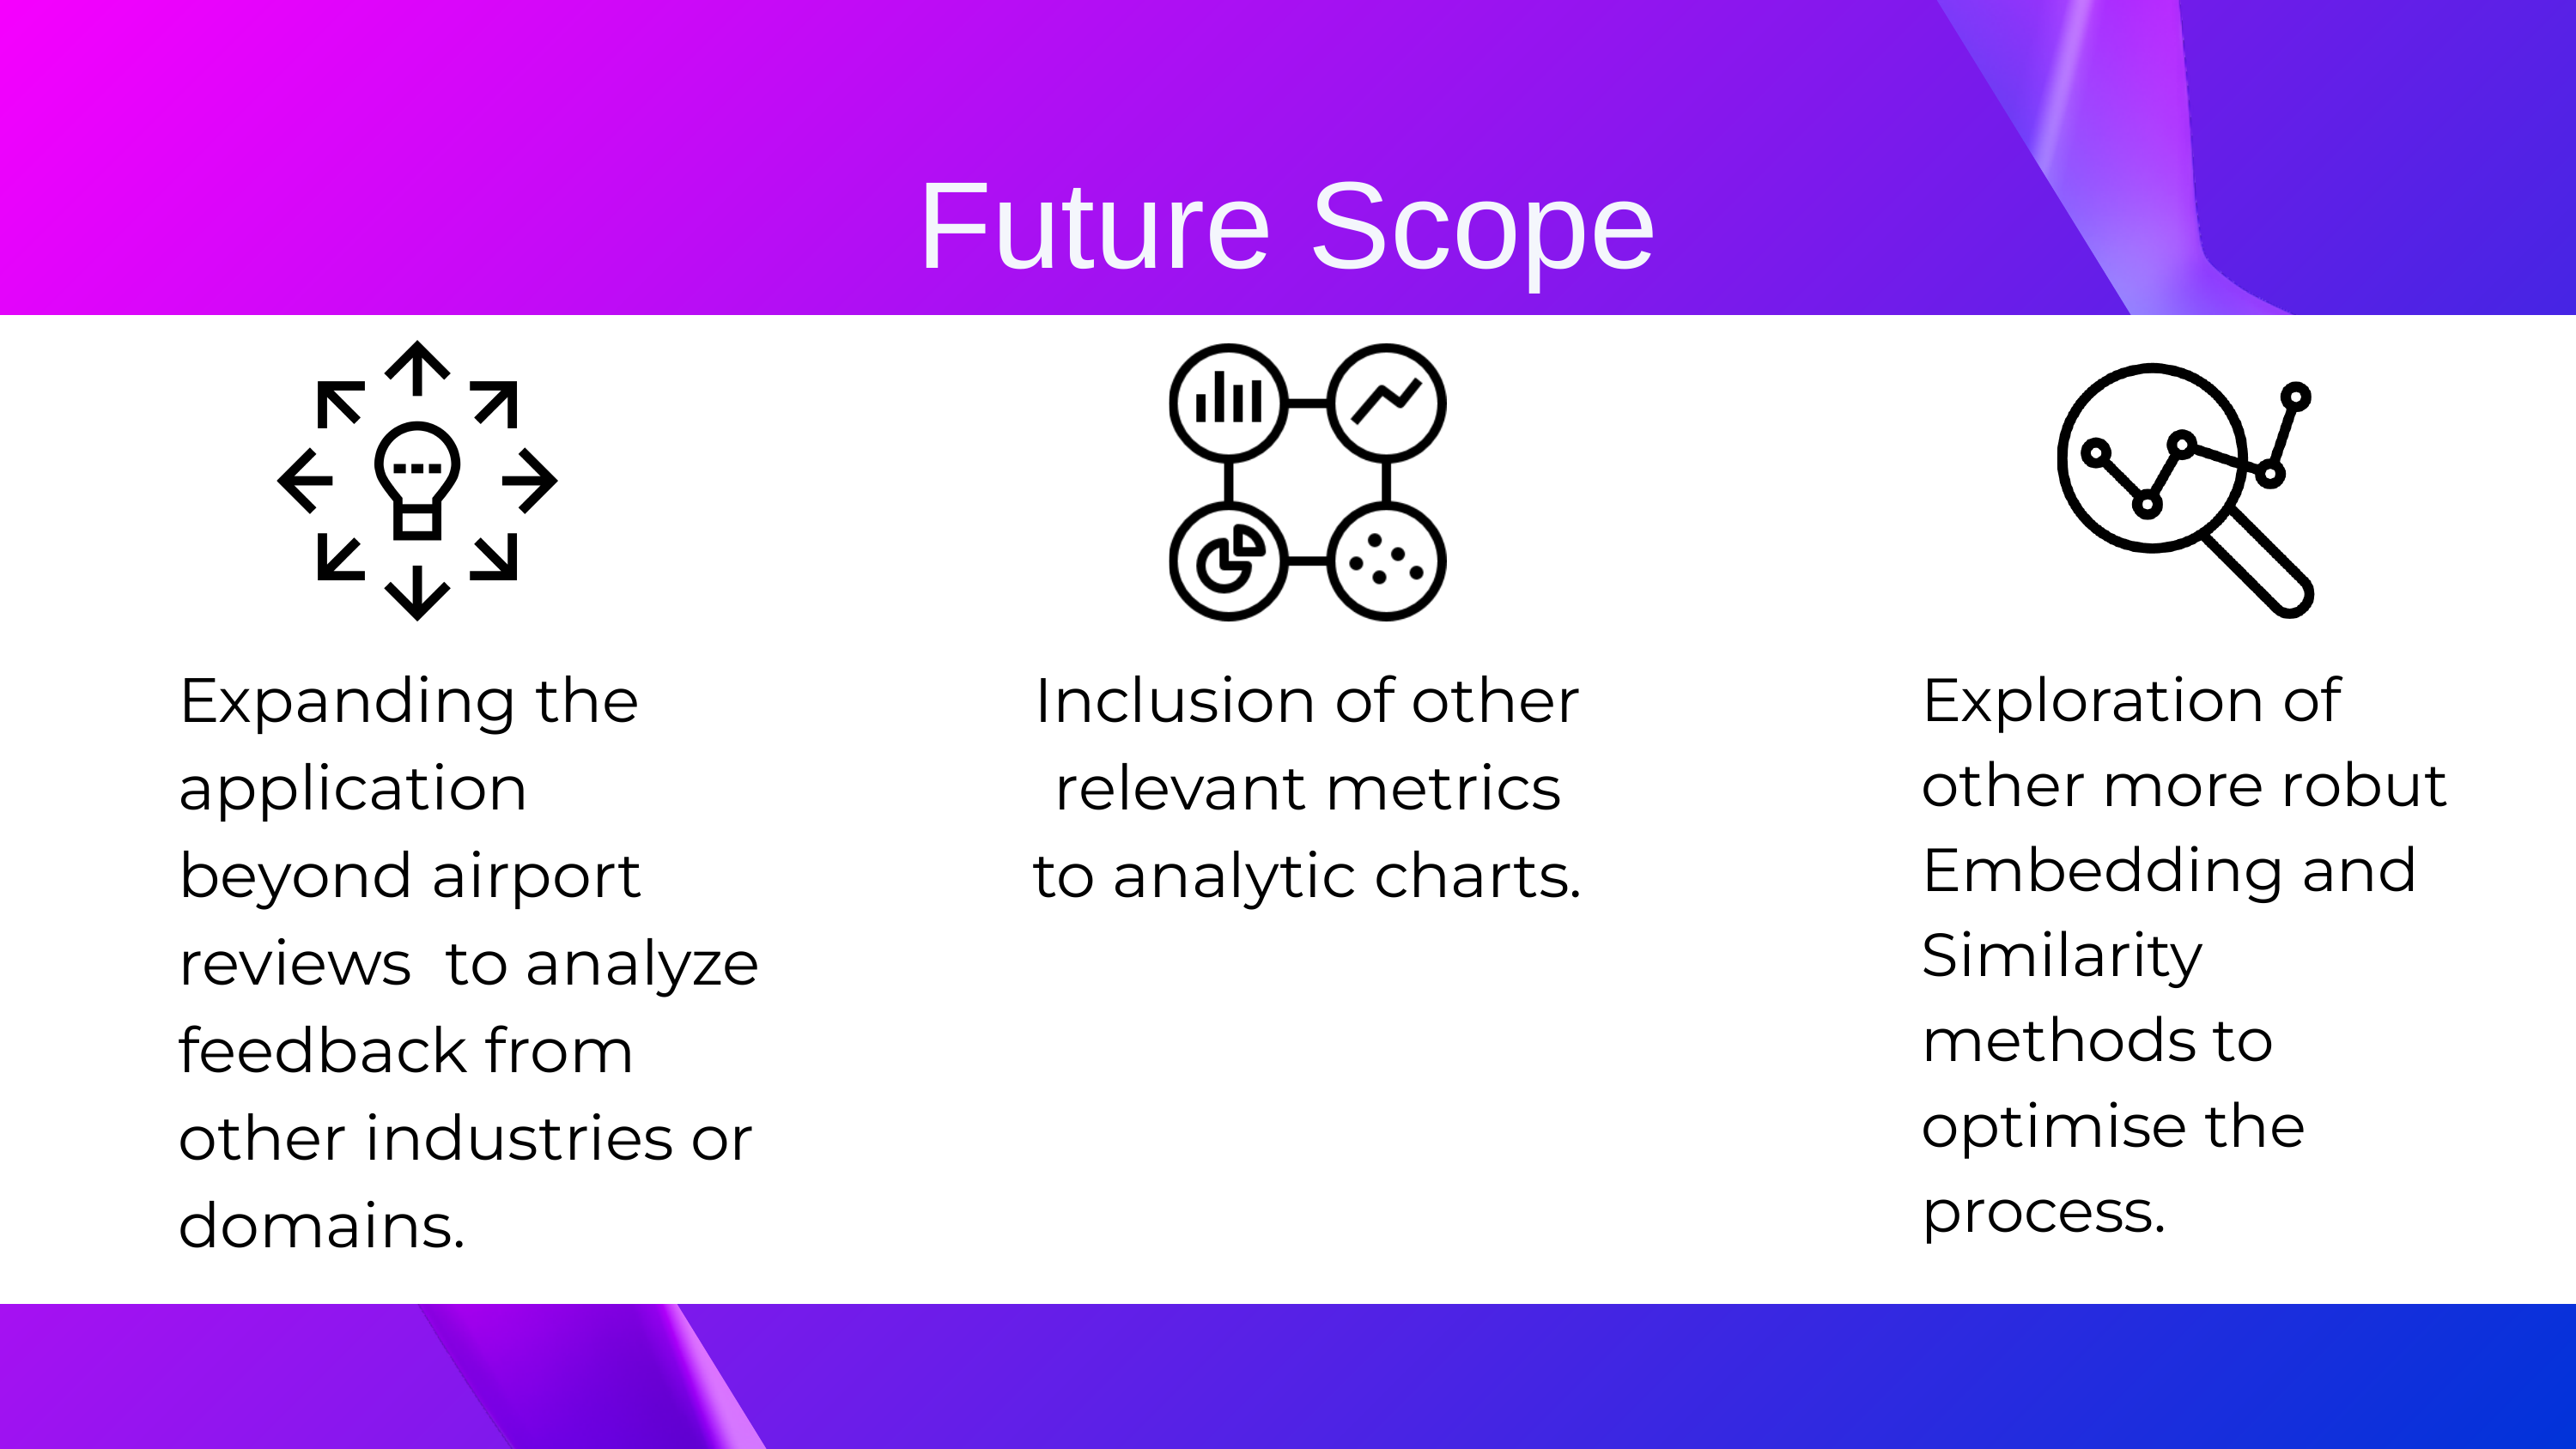

Future Scope

Expanding the application beyond airport reviews  to analyze feedback from other industries or domains.
Inclusion of other relevant metrics to analytic charts.
Exploration of other more robut Embedding and Similarity methods to optimise the process.